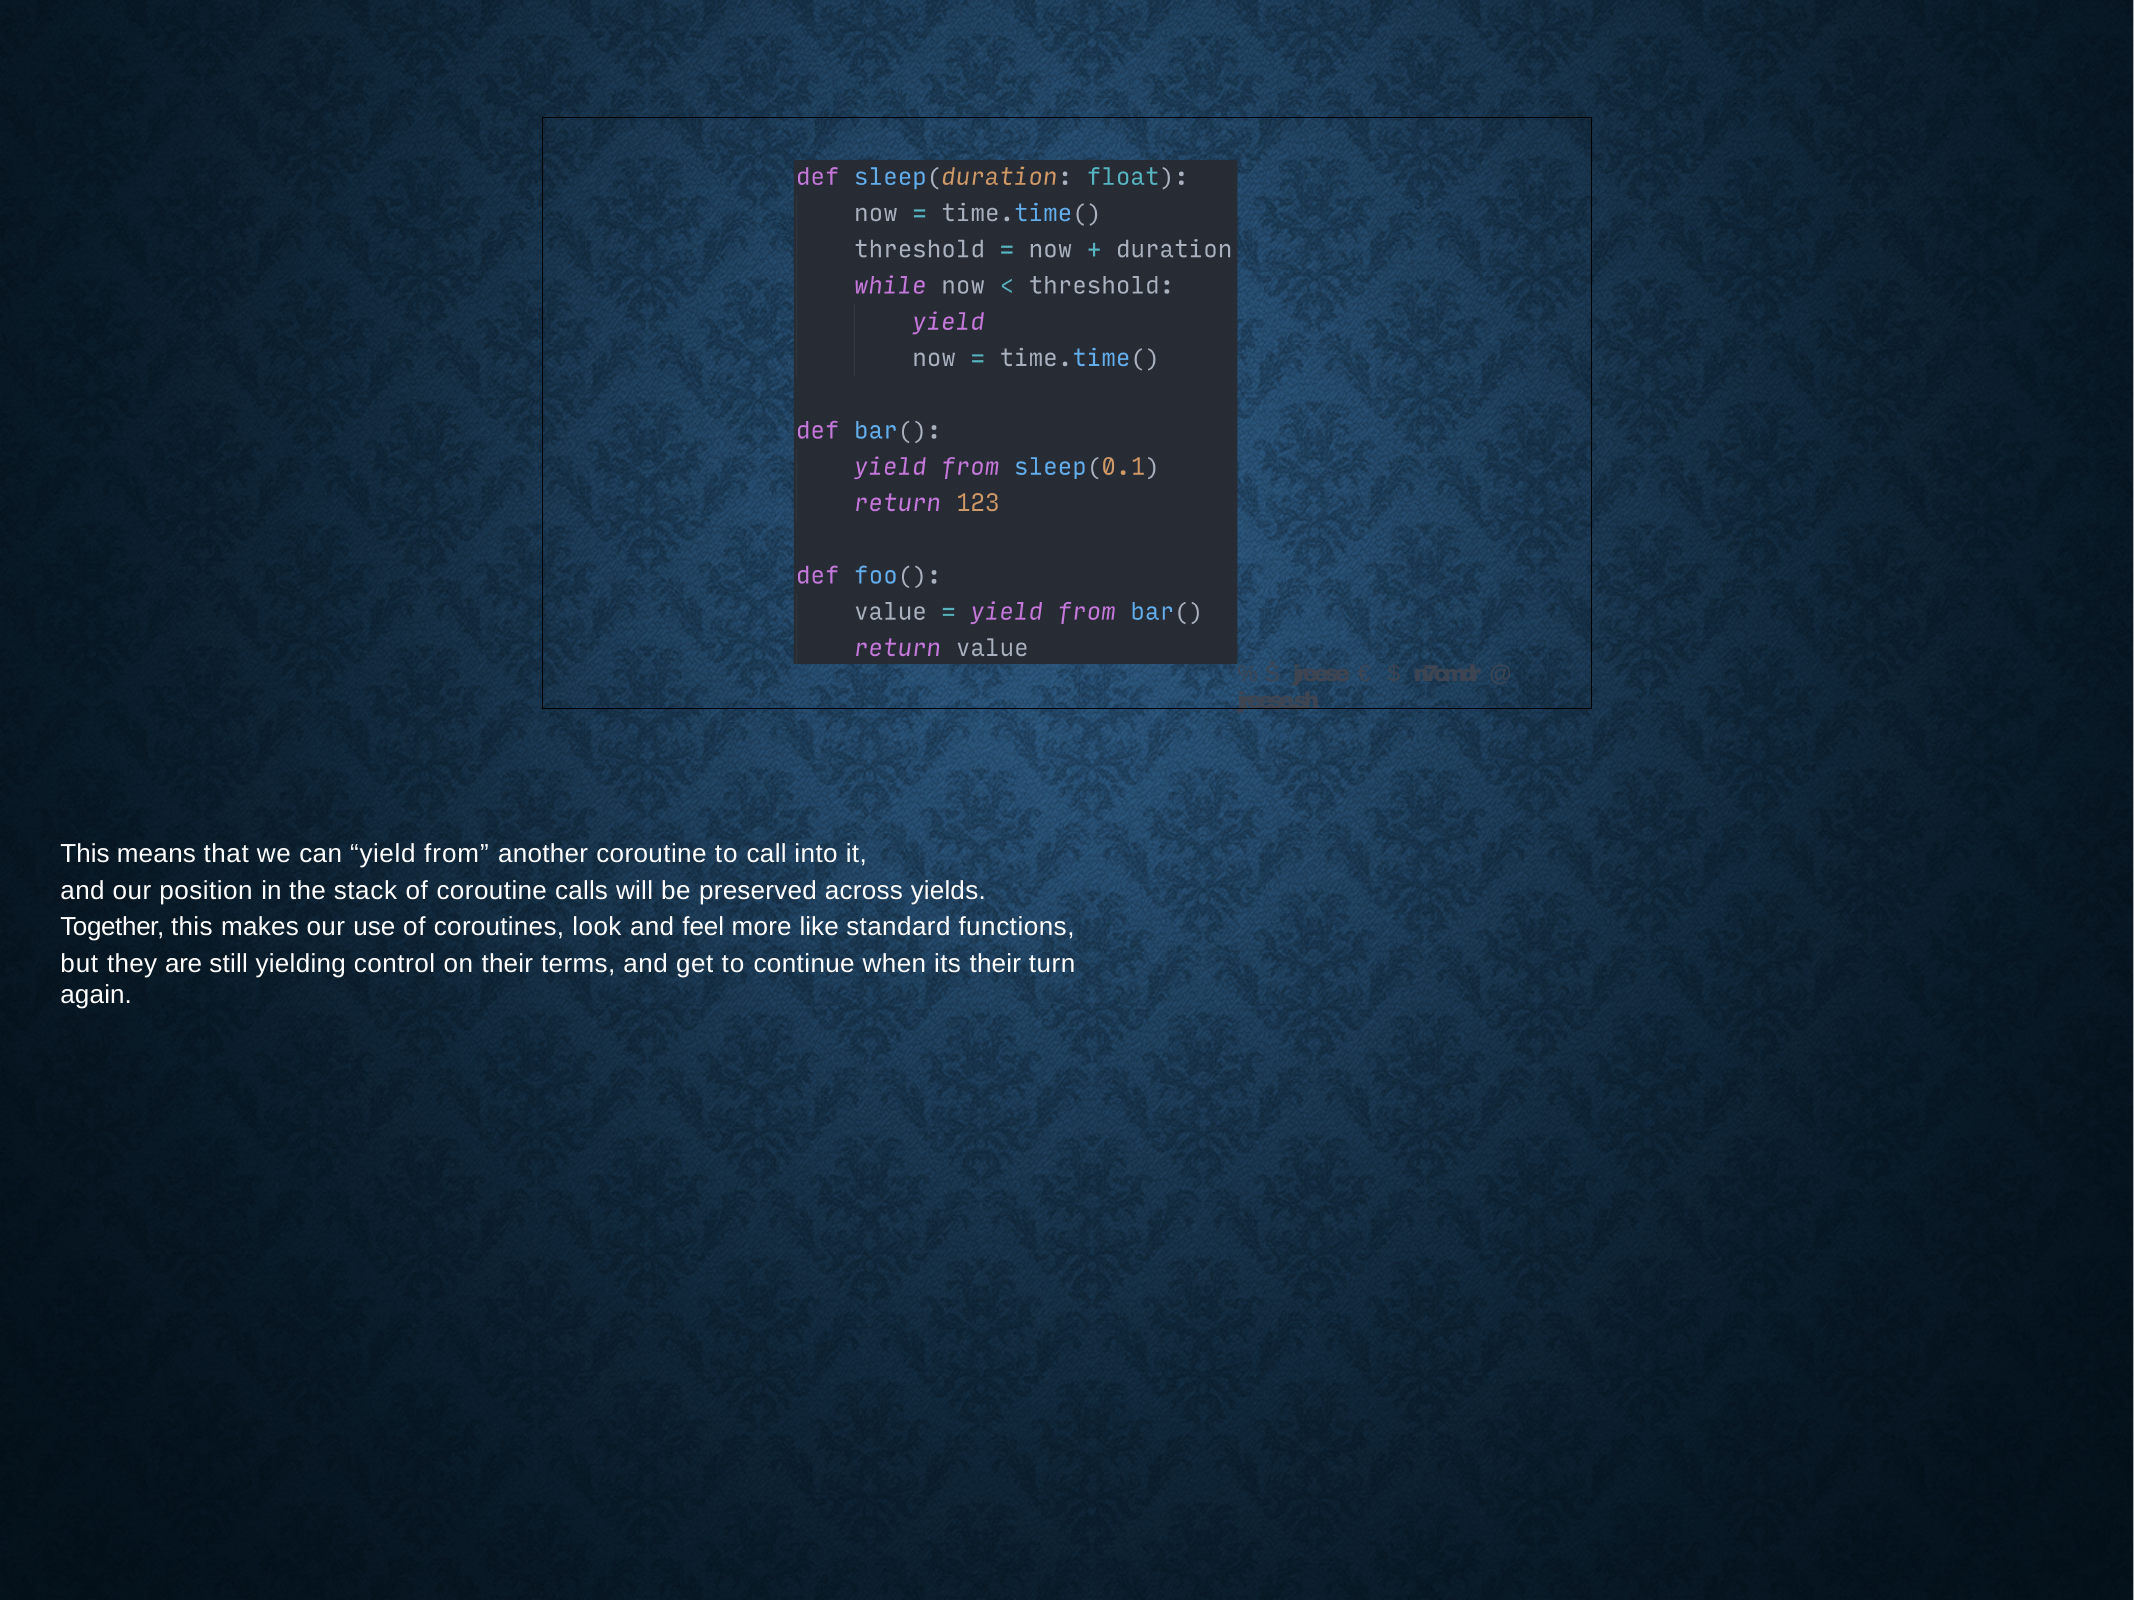

% Š jreese € $ n7cmdr @ jreese.sh
This means that we can “yield from” another coroutine to call into it,
and our position in the stack of coroutine calls will be preserved across yields.  Together, this makes our use of coroutines, look and feel more like standard functions,
but they are still yielding control on their terms, and get to continue when its their turn again.